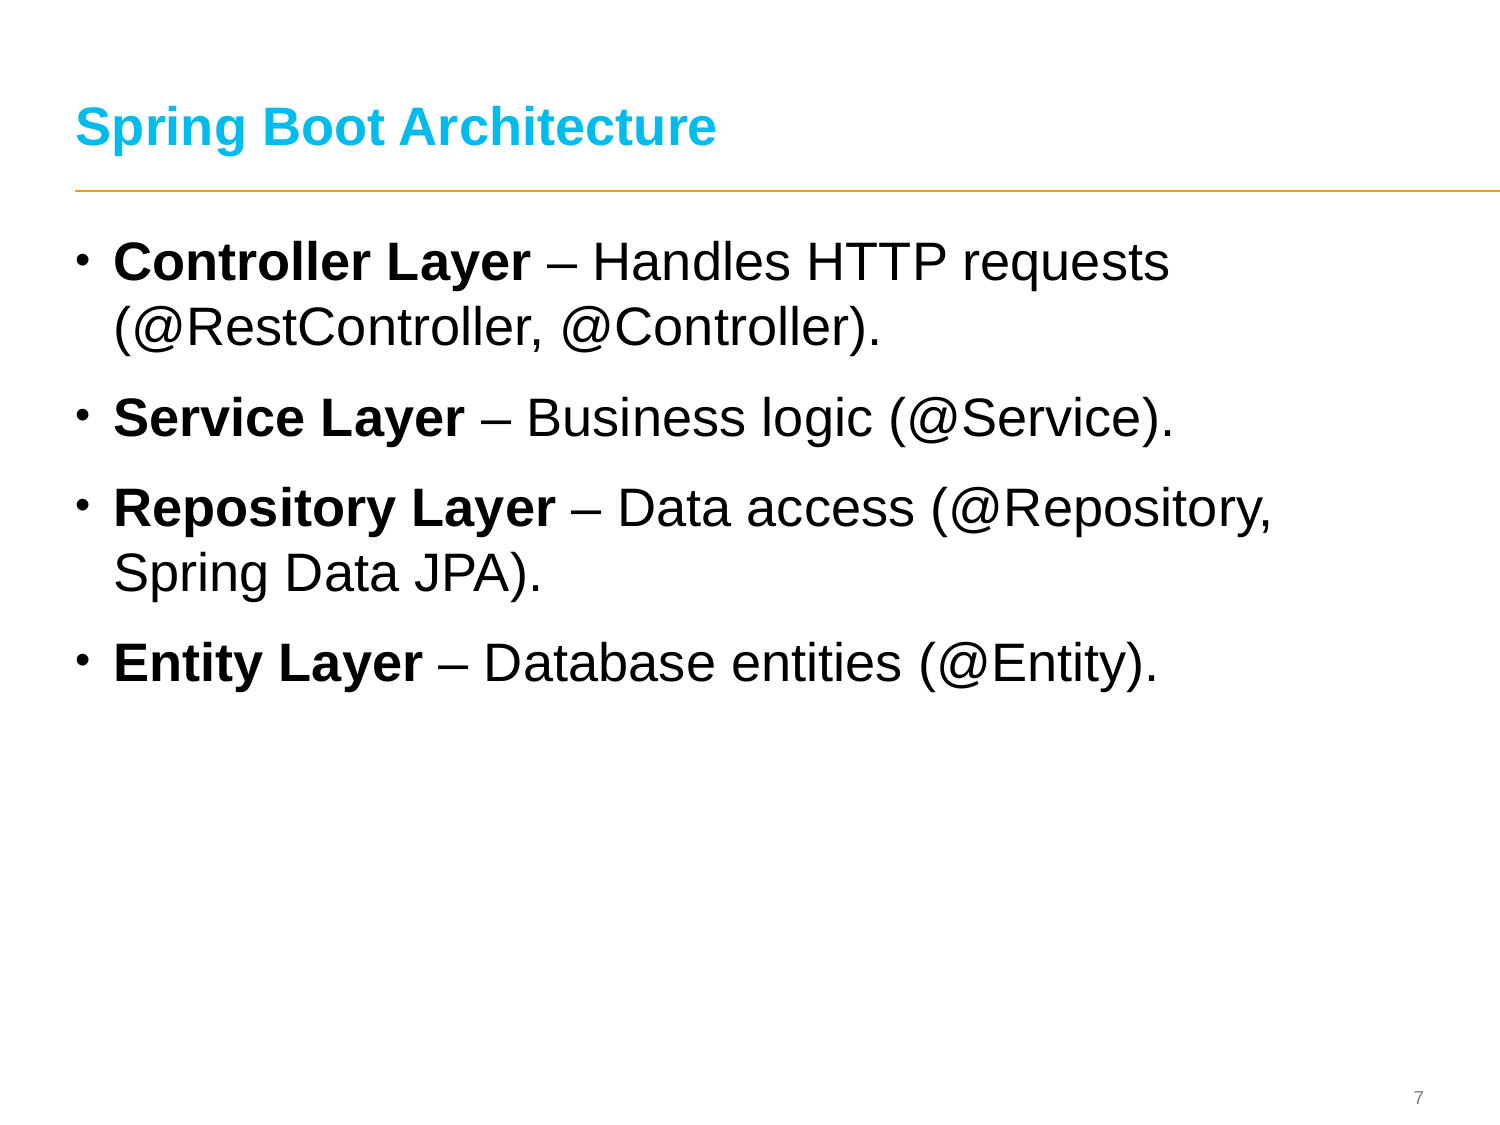

# Spring Boot Architecture
Controller Layer – Handles HTTP requests (@RestController, @Controller).
Service Layer – Business logic (@Service).
Repository Layer – Data access (@Repository, Spring Data JPA).
Entity Layer – Database entities (@Entity).